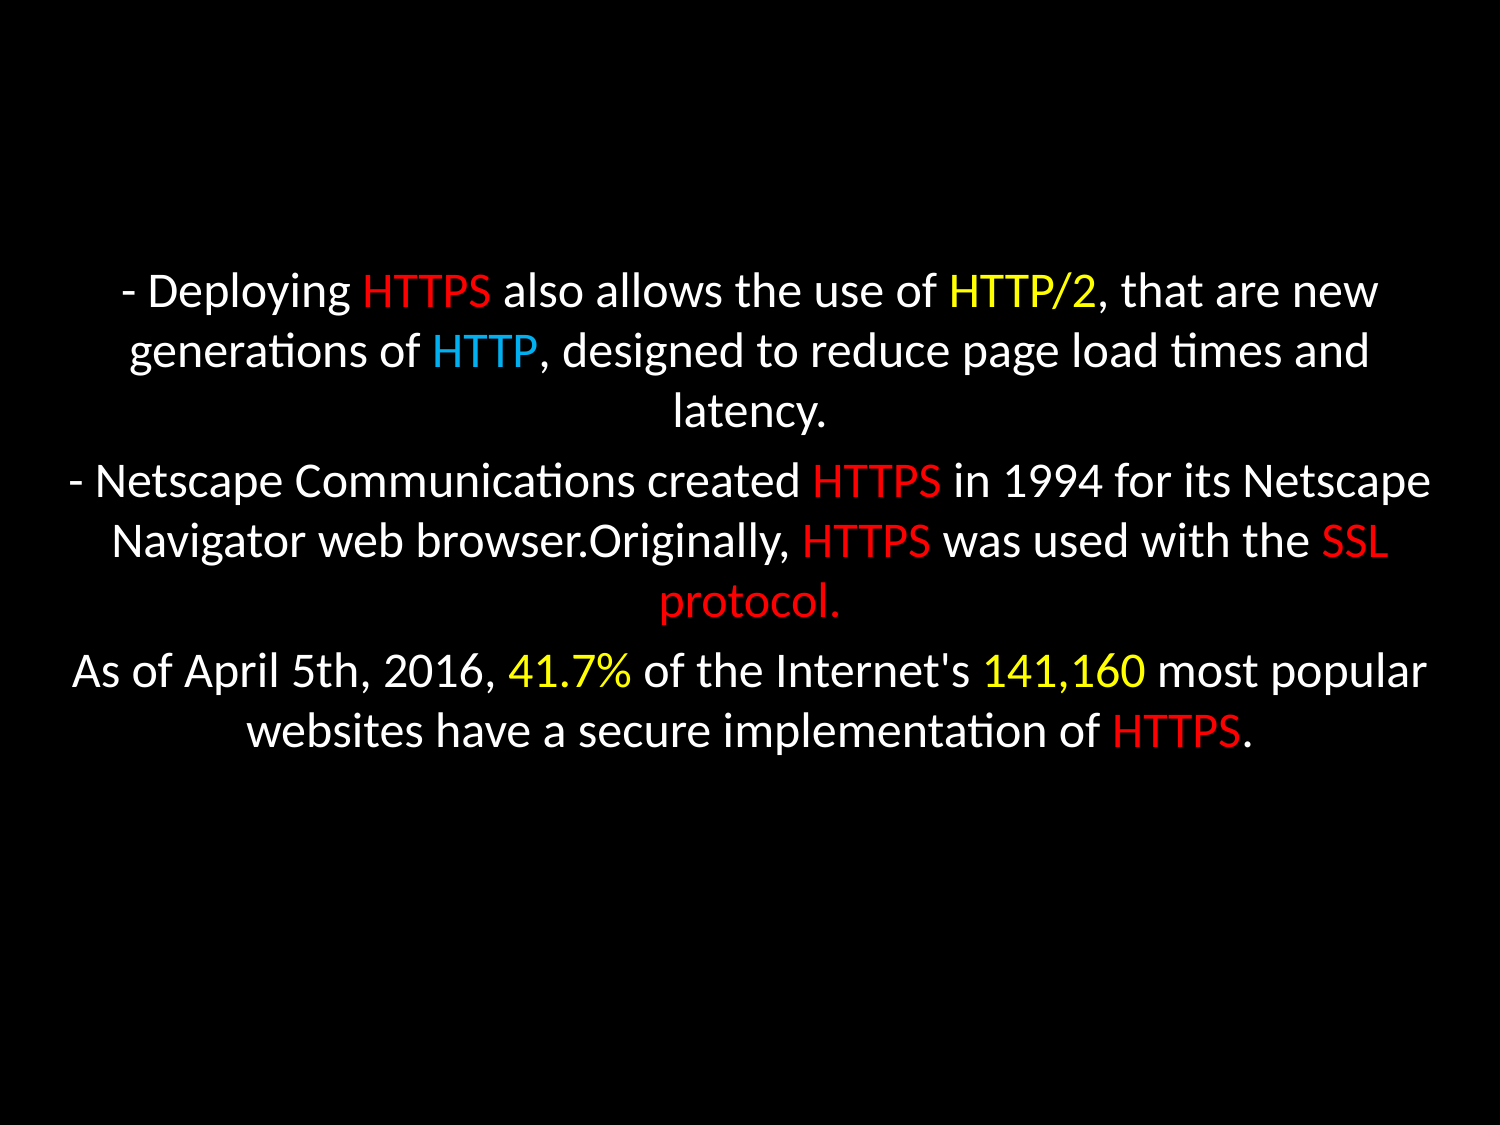

- Deploying HTTPS also allows the use of HTTP/2, that are new generations of HTTP, designed to reduce page load times and latency.
- Netscape Communications created HTTPS in 1994 for its Netscape Navigator web browser.Originally, HTTPS was used with the SSL protocol.
As of April 5th, 2016, 41.7% of the Internet's 141,160 most popular websites have a secure implementation of HTTPS.